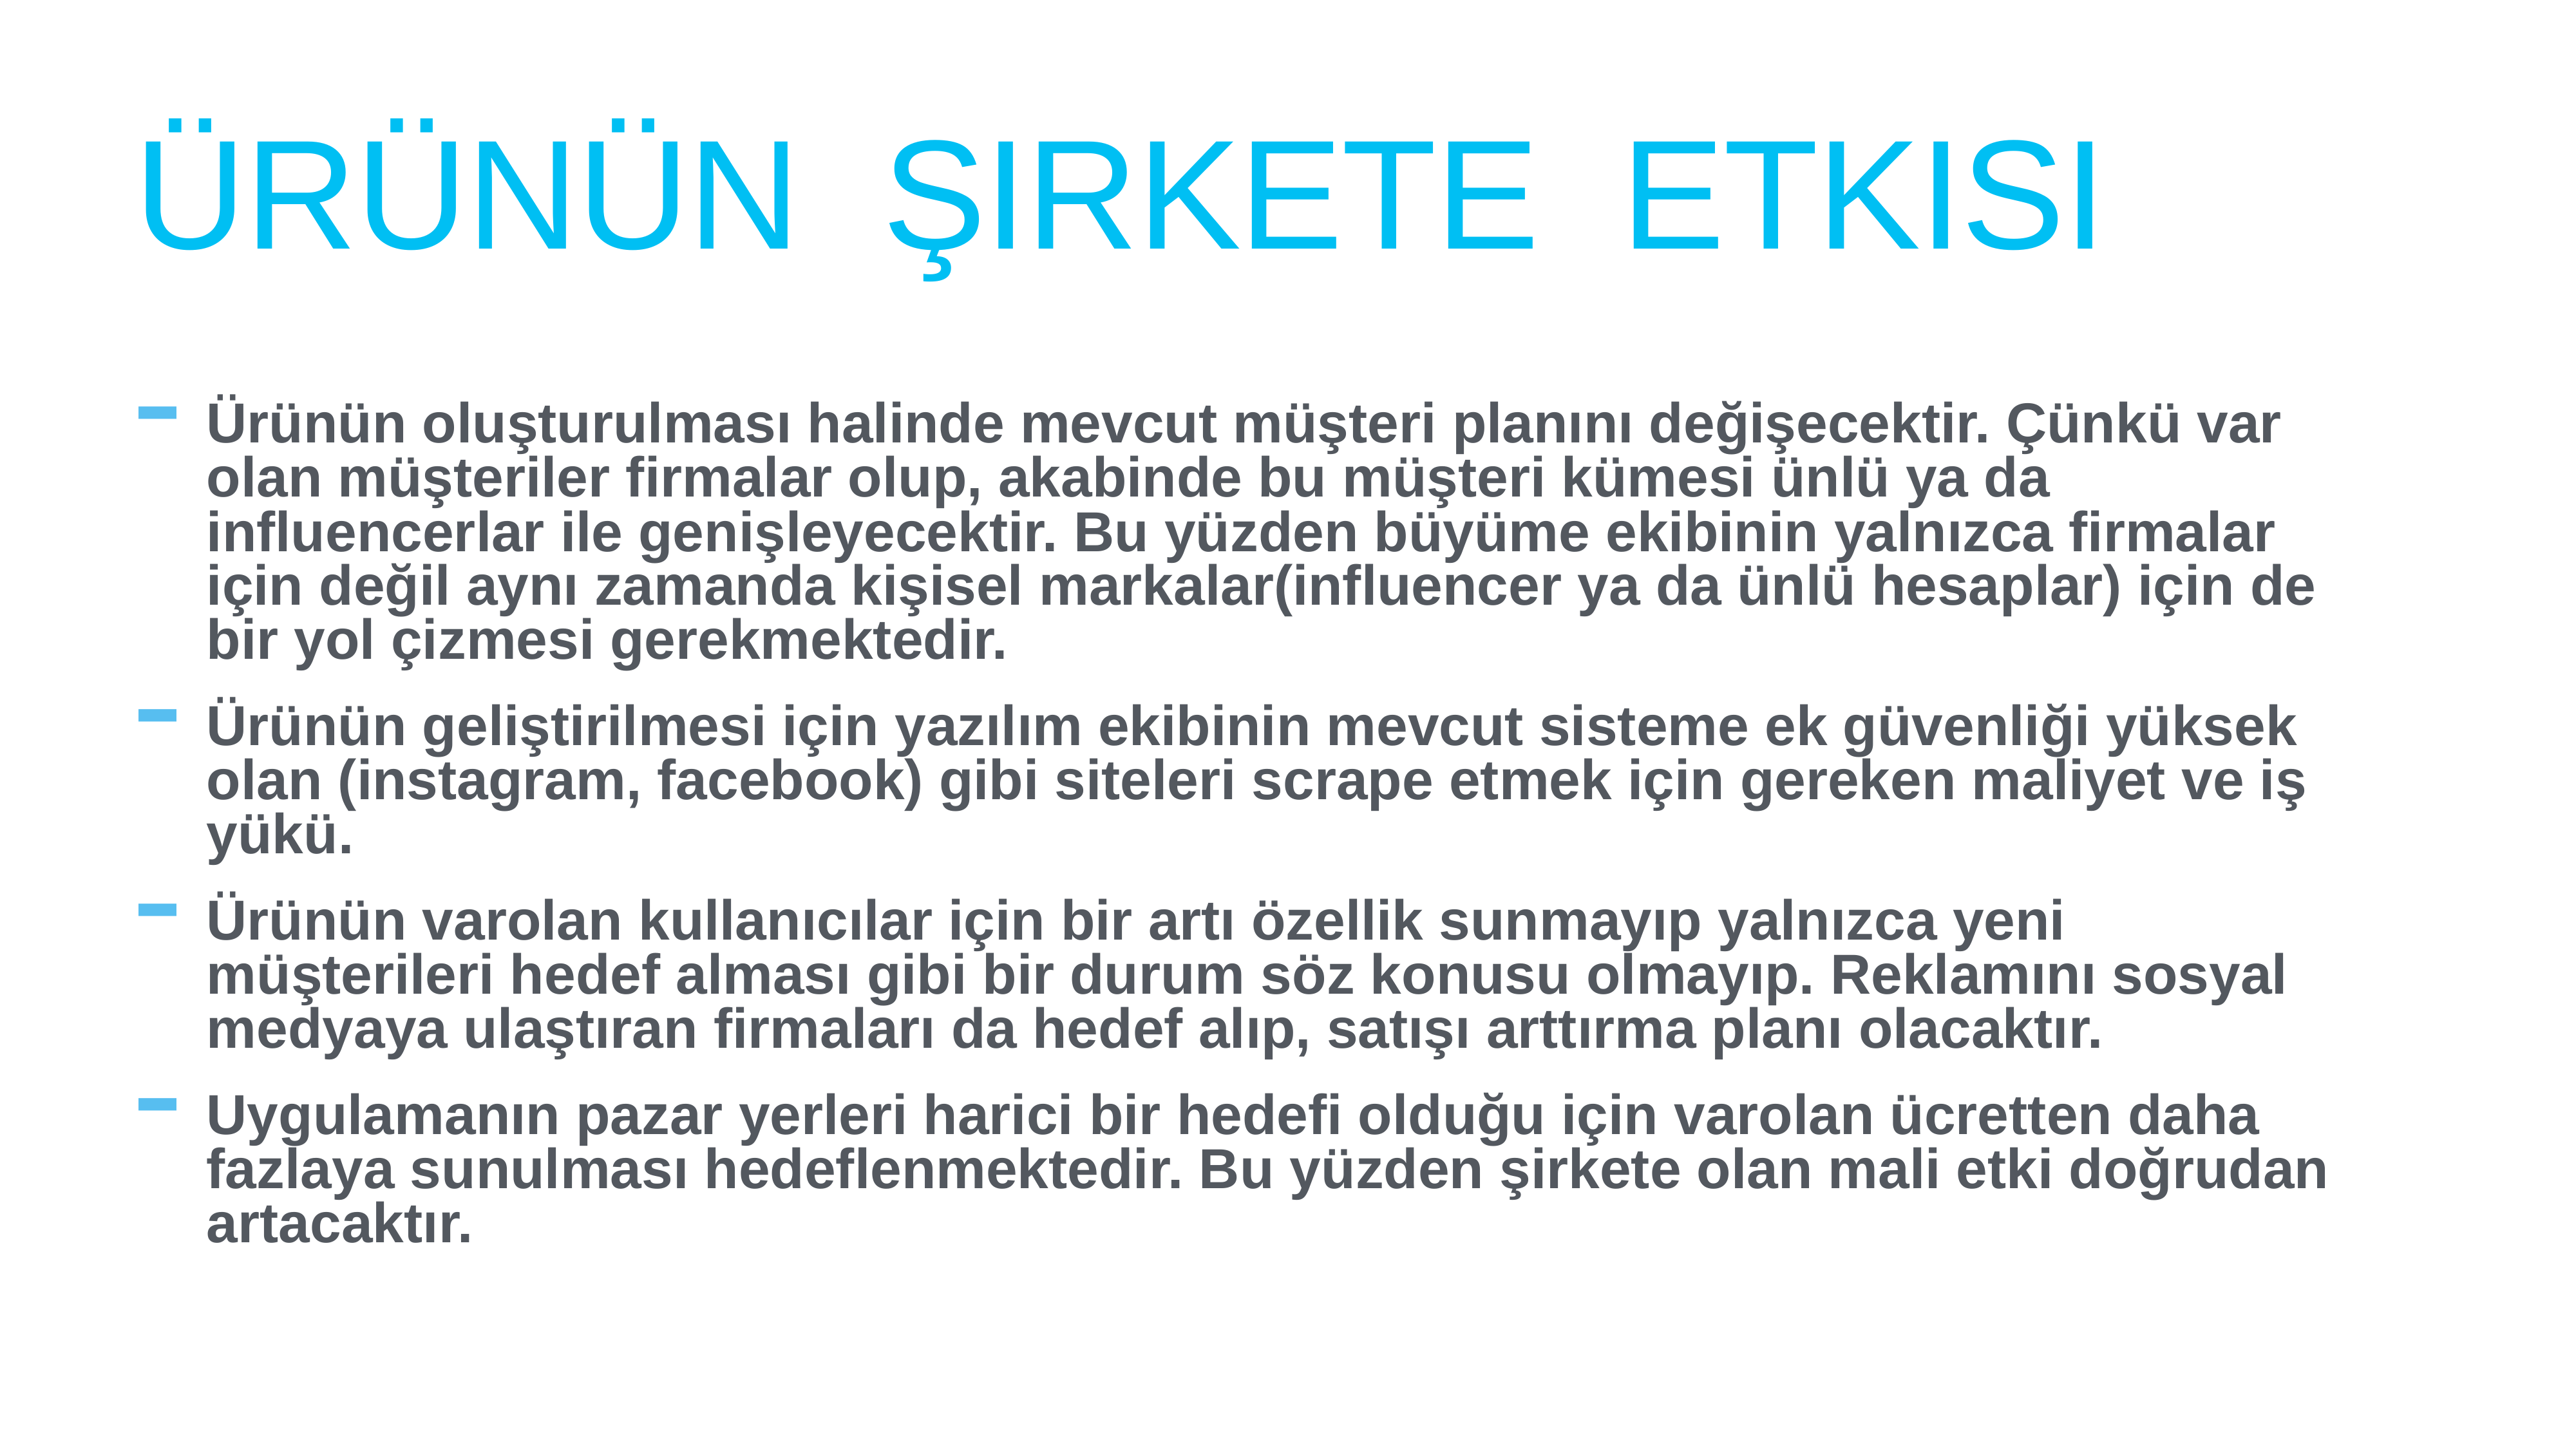

Ürünün  şirkete  etkisi
Ürünün oluşturulması halinde mevcut müşteri planını değişecektir. Çünkü var olan müşteriler firmalar olup, akabinde bu müşteri kümesi ünlü ya da influencerlar ile genişleyecektir. Bu yüzden büyüme ekibinin yalnızca firmalar için değil aynı zamanda kişisel markalar(influencer ya da ünlü hesaplar) için de bir yol çizmesi gerekmektedir.
Ürünün geliştirilmesi için yazılım ekibinin mevcut sisteme ek güvenliği yüksek olan (instagram, facebook) gibi siteleri scrape etmek için gereken maliyet ve iş yükü.
Ürünün varolan kullanıcılar için bir artı özellik sunmayıp yalnızca yeni müşterileri hedef alması gibi bir durum söz konusu olmayıp. Reklamını sosyal medyaya ulaştıran firmaları da hedef alıp, satışı arttırma planı olacaktır.
Uygulamanın pazar yerleri harici bir hedefi olduğu için varolan ücretten daha fazlaya sunulması hedeflenmektedir. Bu yüzden şirkete olan mali etki doğrudan artacaktır.